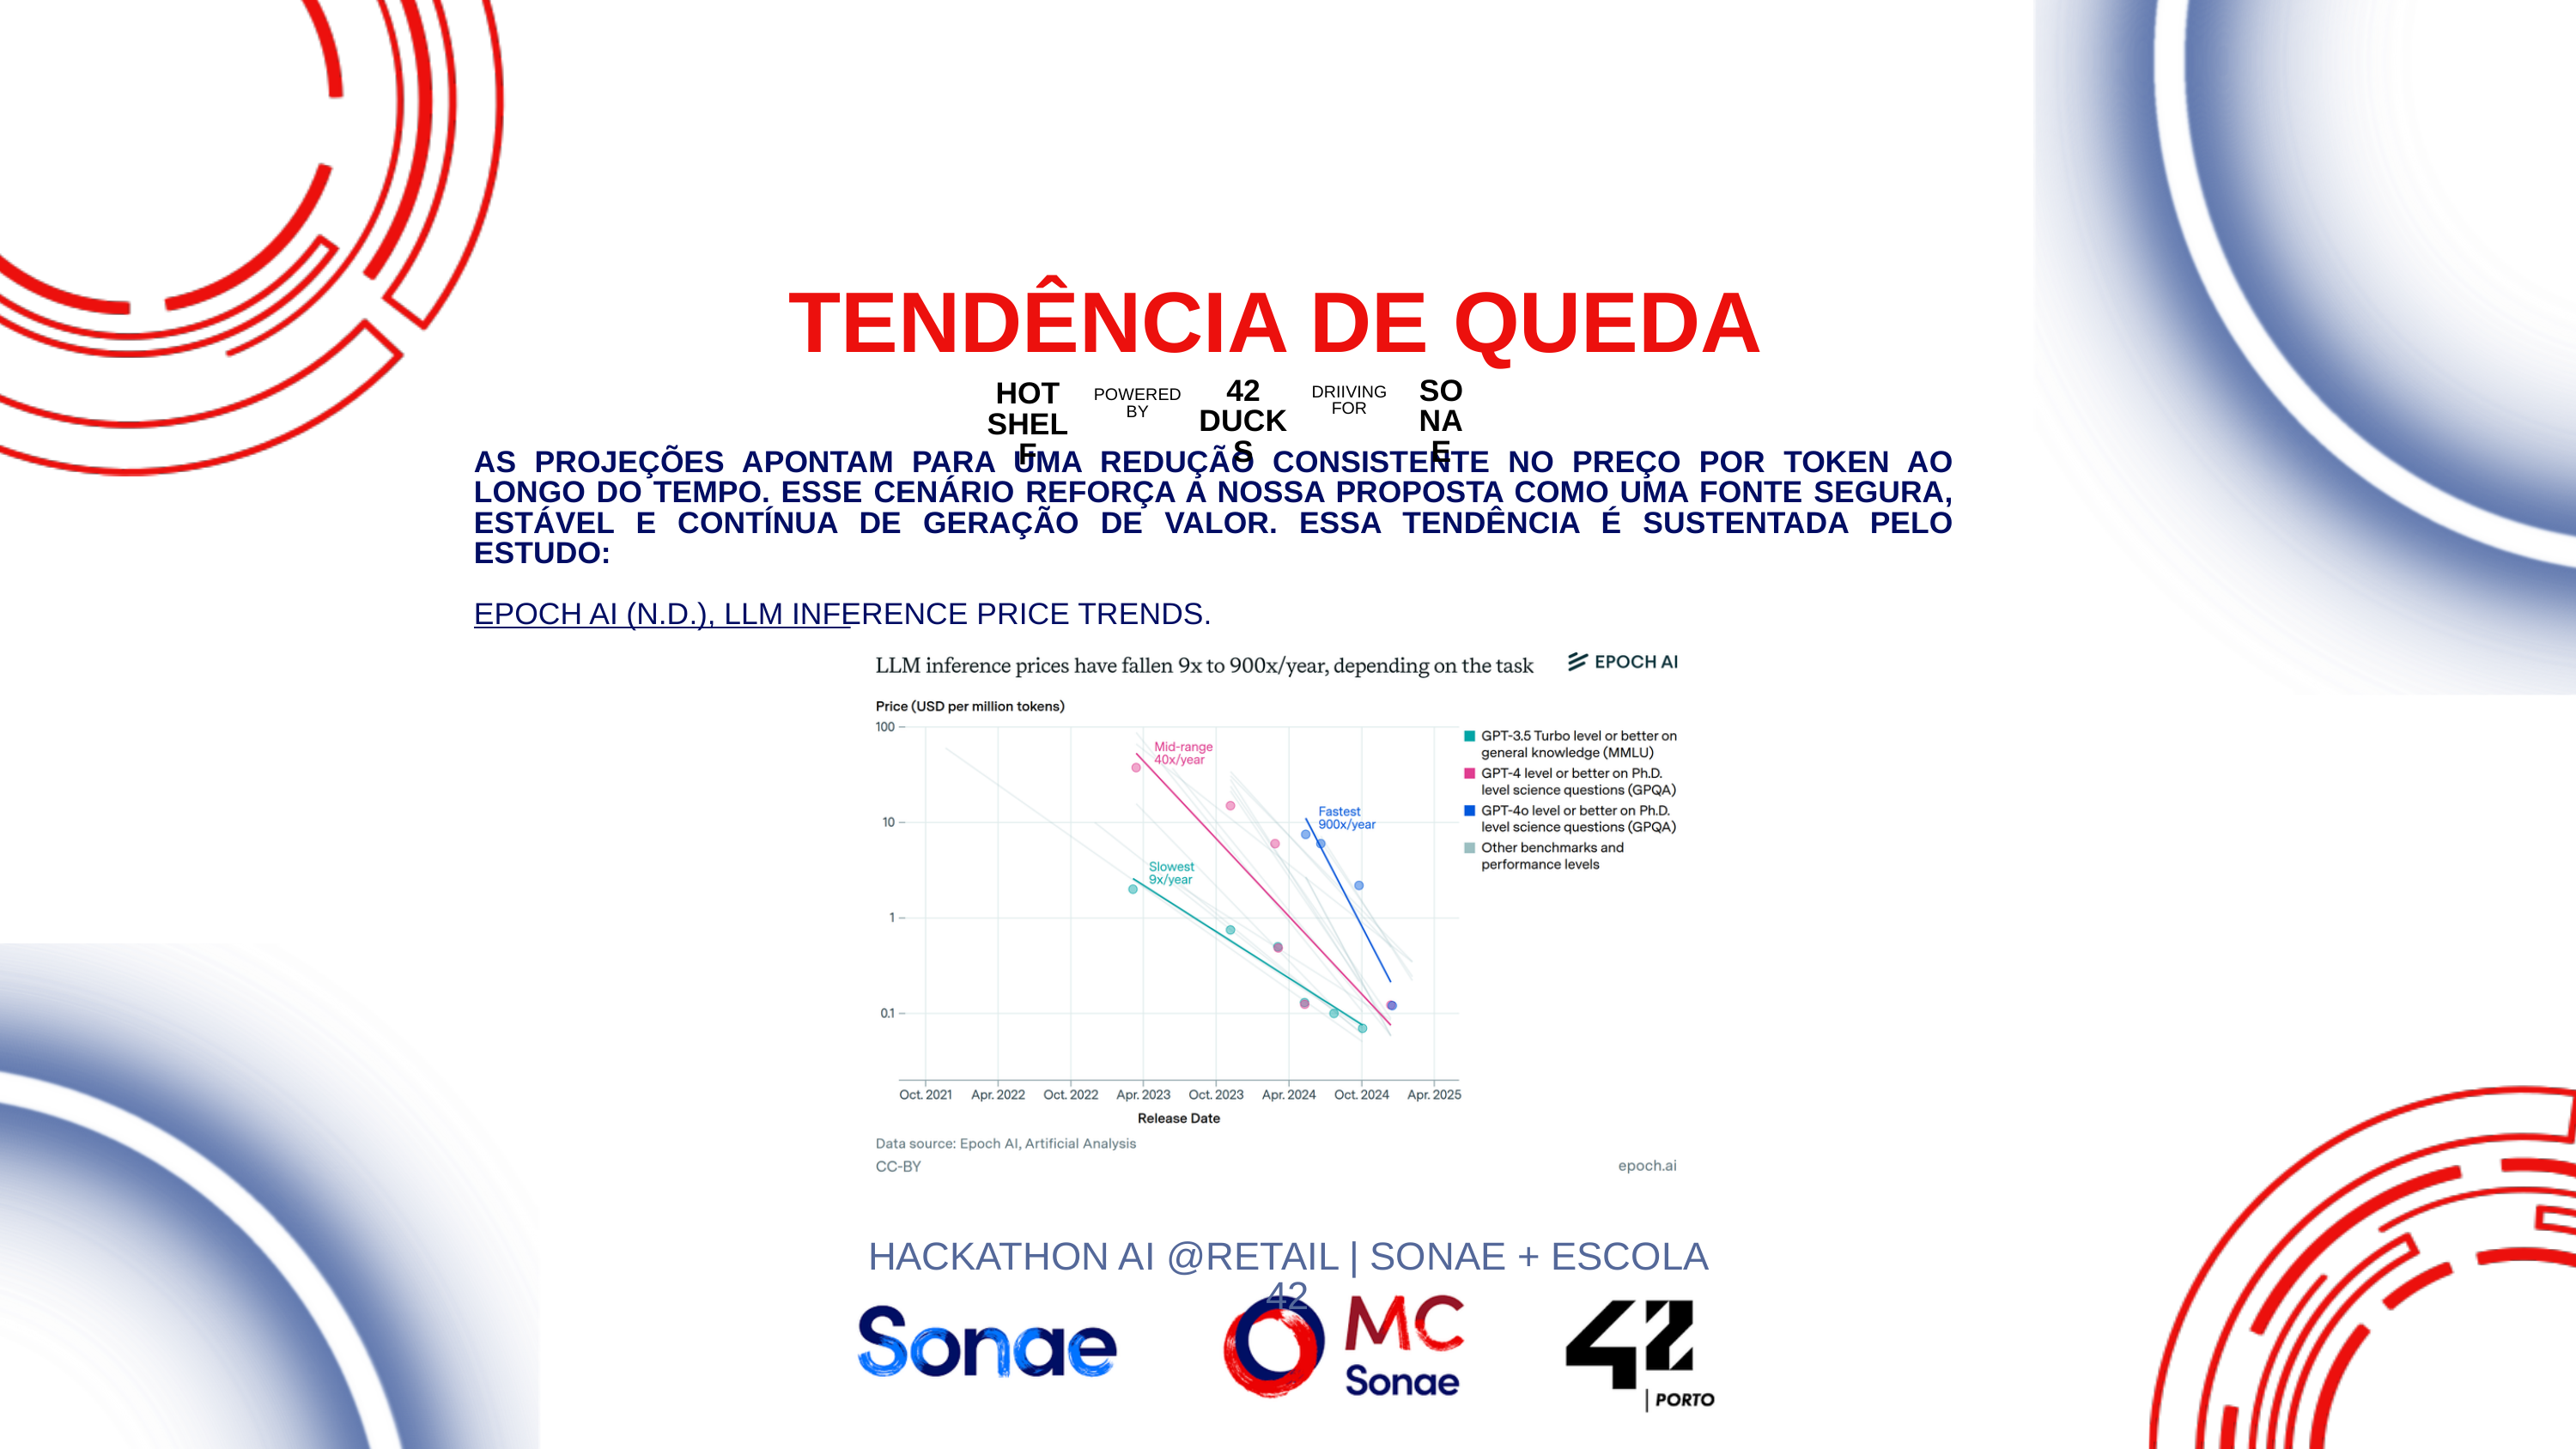

TENDÊNCIA DE QUEDA
42 DUCKS
SONAE
HOT SHELF
DRIIVING FOR
POWERED BY
AS PROJEÇÕES APONTAM PARA UMA REDUÇÃO CONSISTENTE NO PREÇO POR TOKEN AO LONGO DO TEMPO. ESSE CENÁRIO REFORÇA A NOSSA PROPOSTA COMO UMA FONTE SEGURA, ESTÁVEL E CONTÍNUA DE GERAÇÃO DE VALOR. ESSA TENDÊNCIA É SUSTENTADA PELO ESTUDO:

EPOCH AI (N.D.), LLM INFERENCE PRICE TRENDS.

HACKATHON AI @RETAIL | SONAE + ESCOLA 42